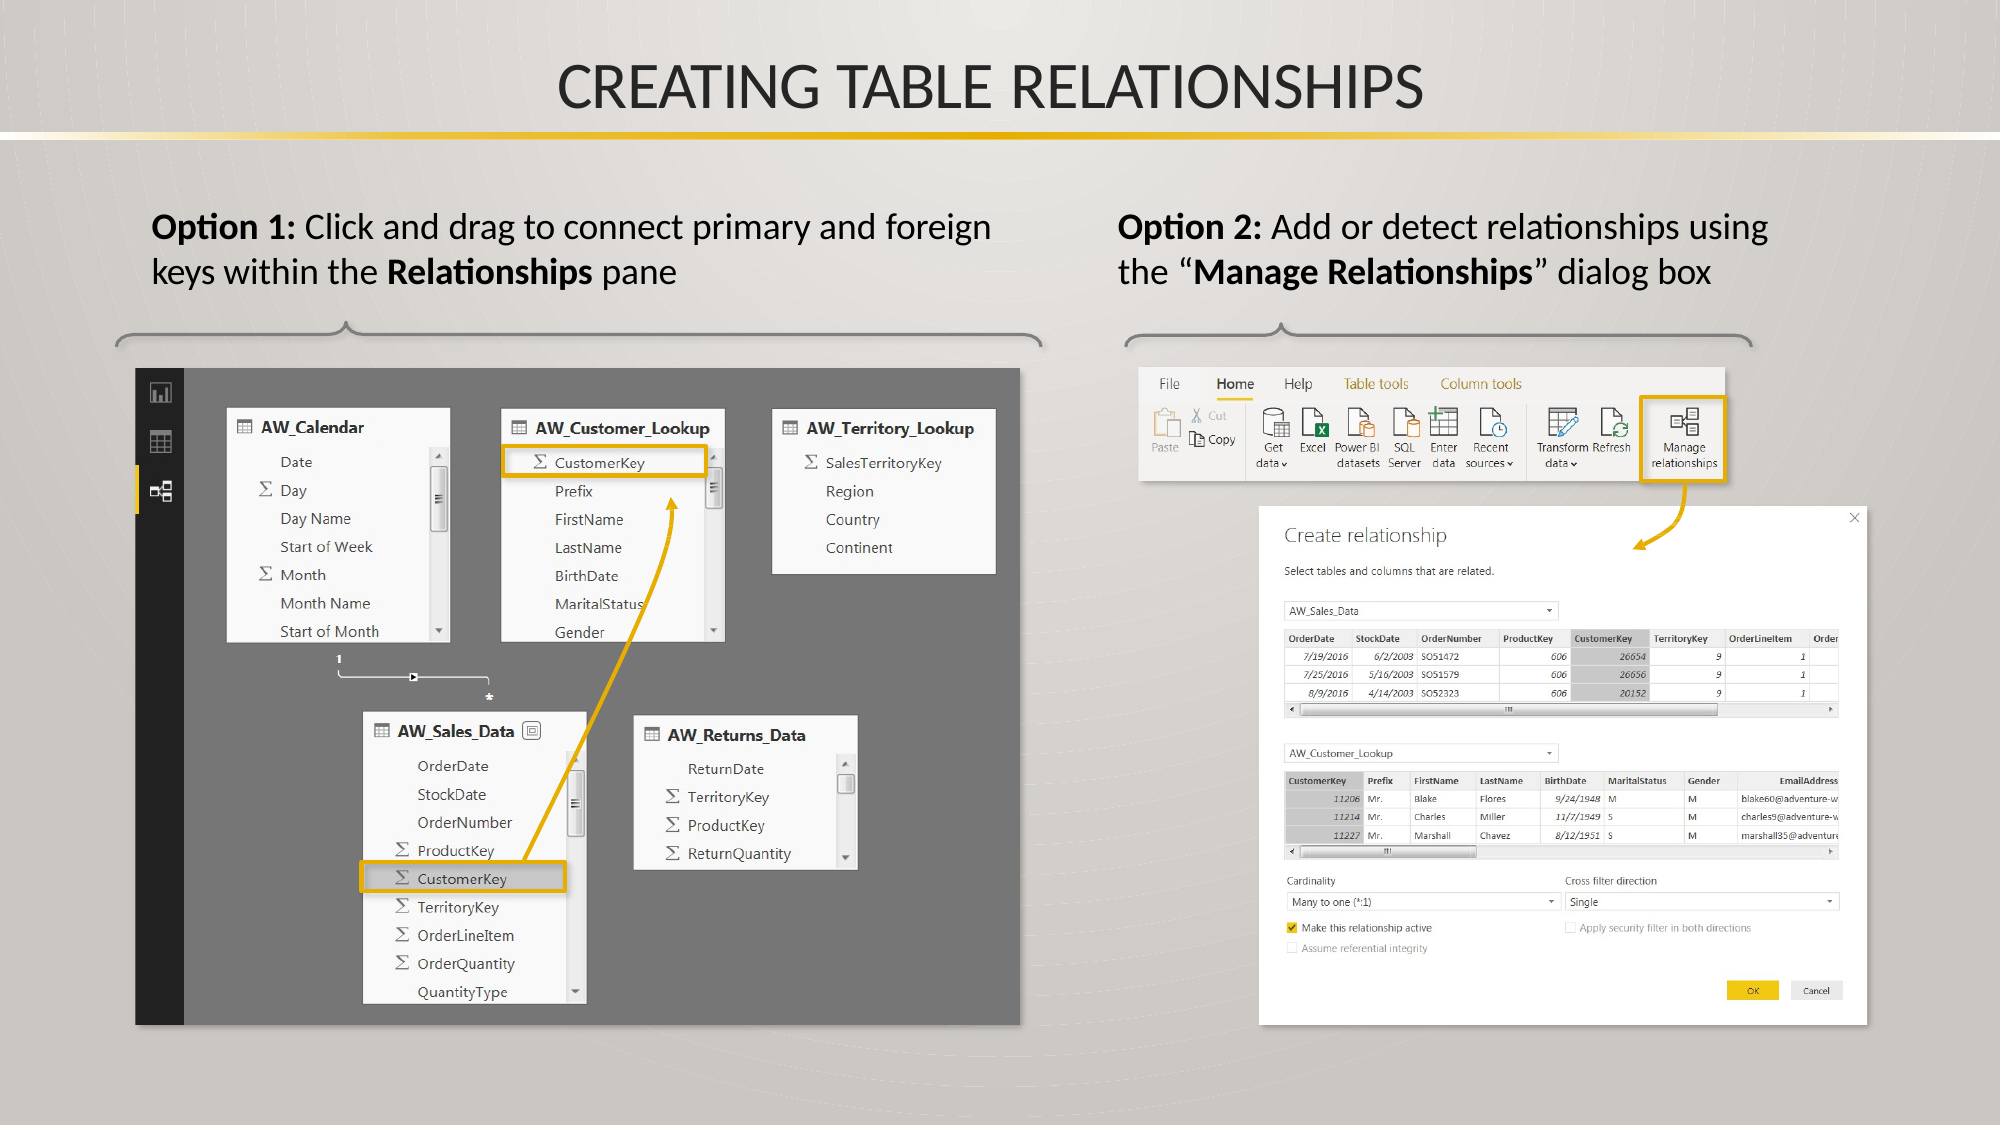

# CREATING TABLE RELATIONSHIPS

Option 1: Click and drag to connect primary and foreign
keys within the Relationships pane
Option 2: Add or detect relationships using
the “Manage Relationships” dialog box